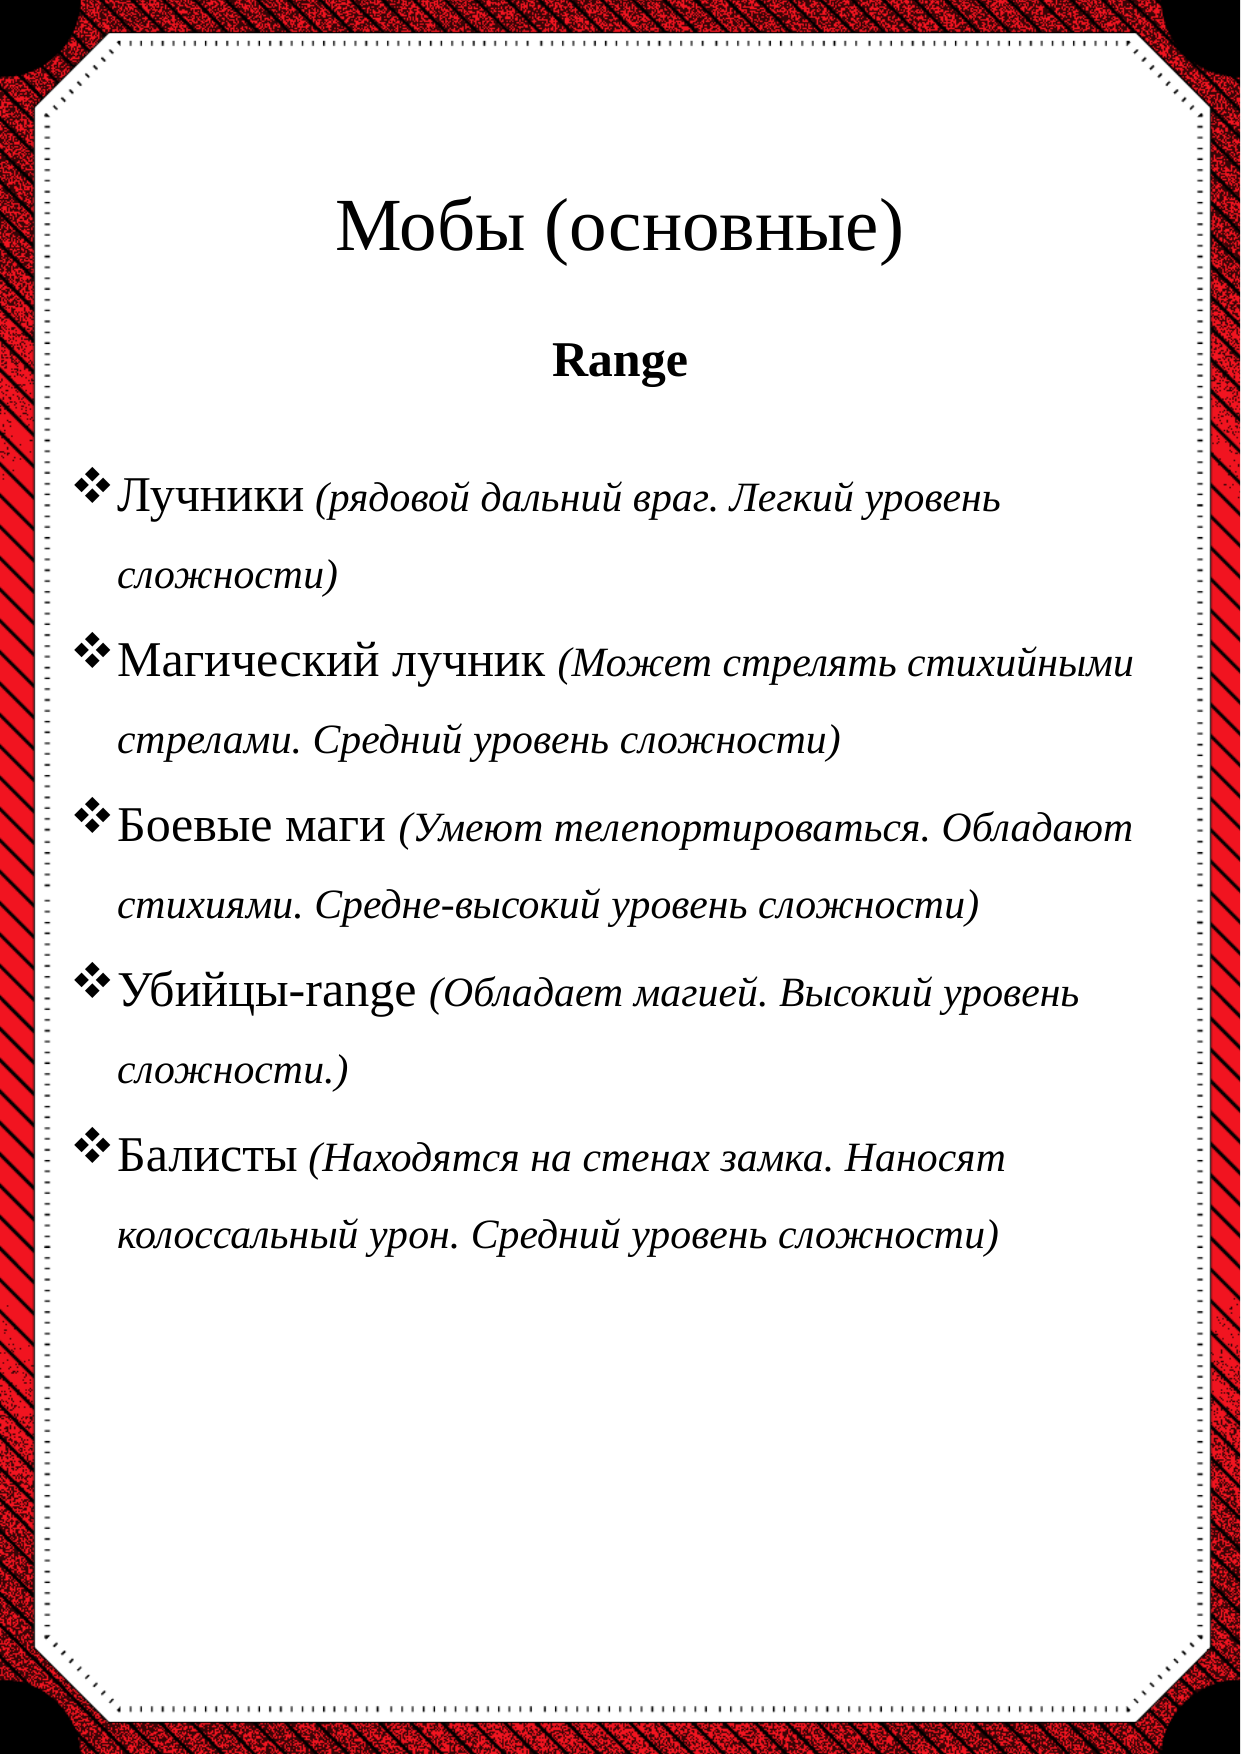

# Мобы (основные)
Range

Лучники (рядовой дальний враг. Легкий уровень сложности)
Магический лучник (Может стрелять стихийными стрелами. Средний уровень сложности)
Боевые маги (Умеют телепортироваться. Обладают стихиями. Средне-высокий уровень сложности)
Убийцы-range (Обладает магией. Высокий уровень сложности.)
Балисты (Находятся на стенах замка. Наносят колоссальный урон. Средний уровень сложности)